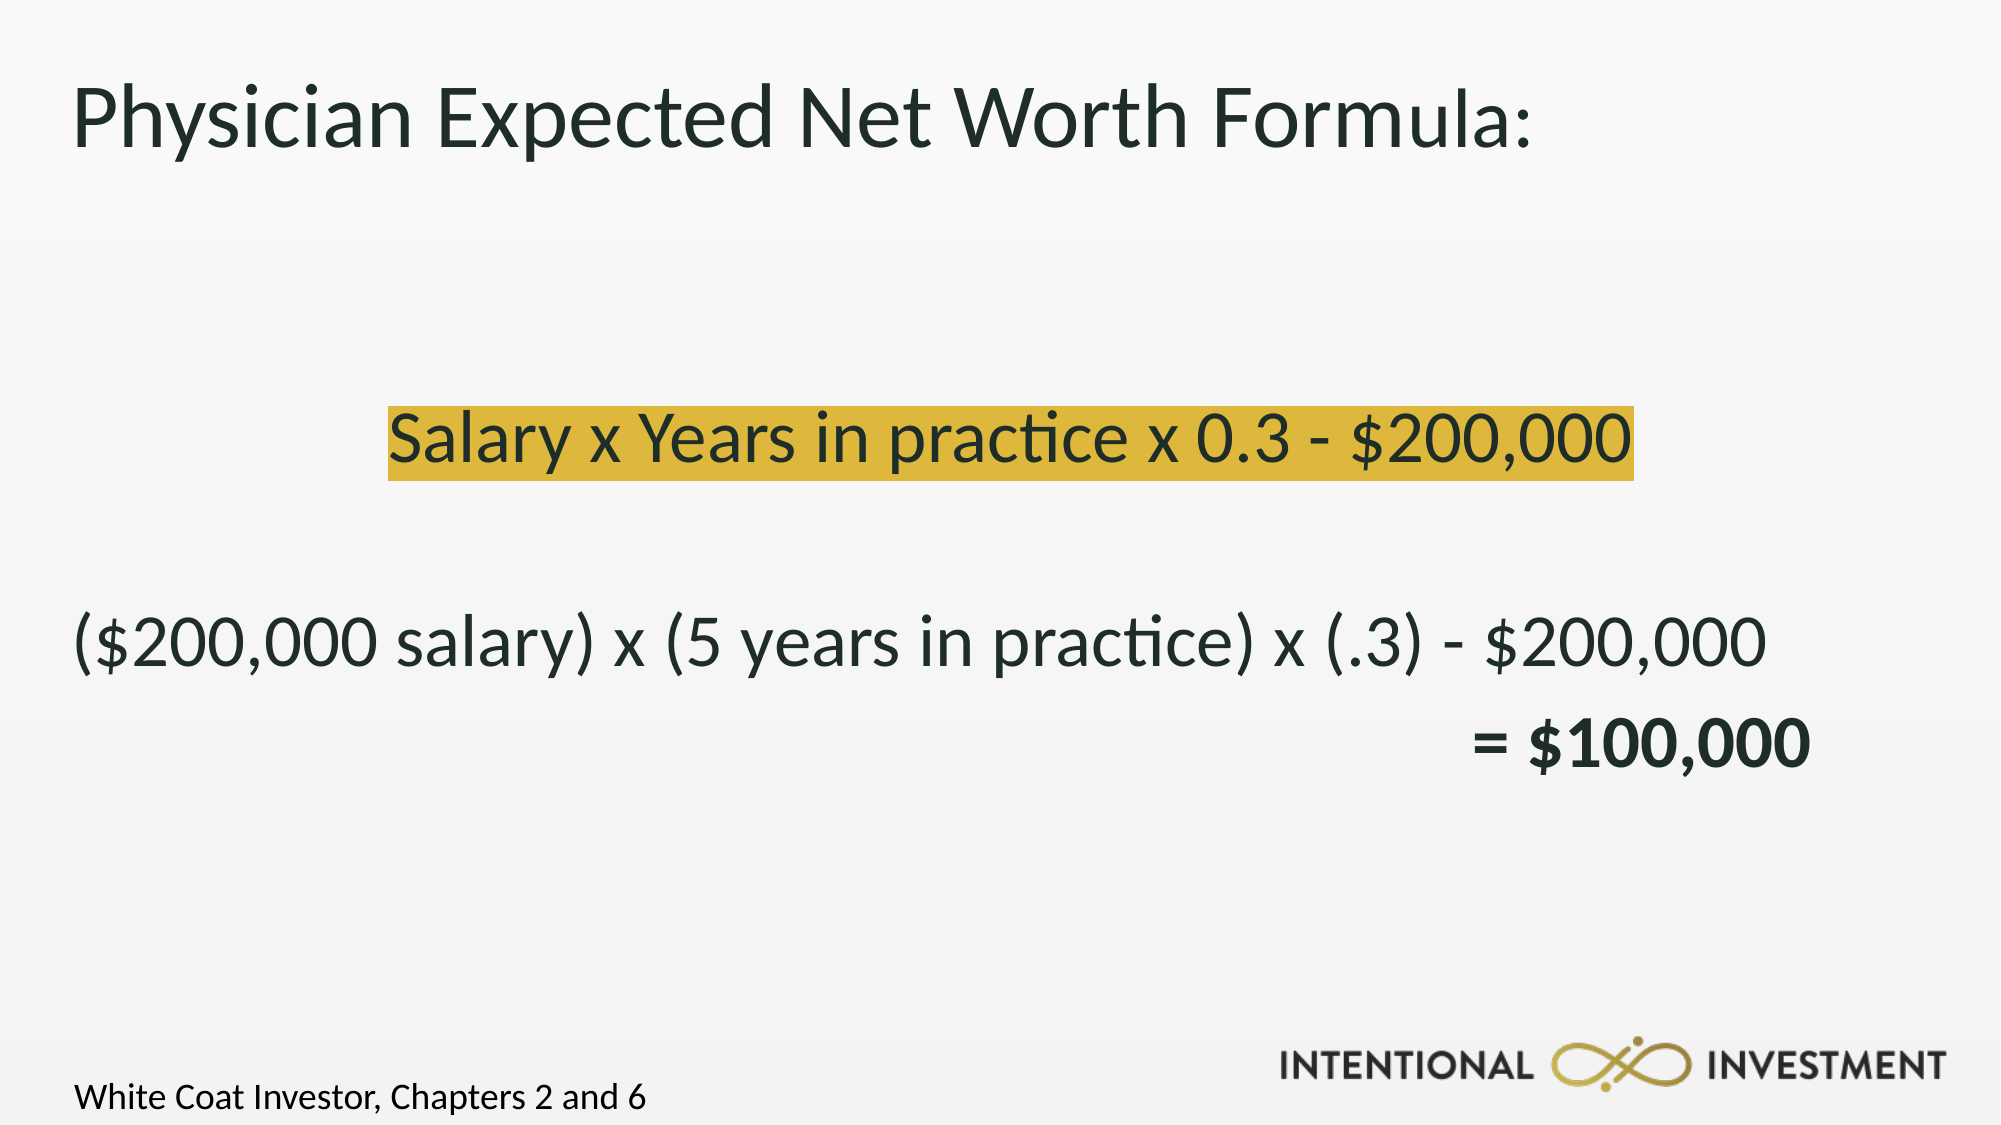

# Physician Expected Net Worth Formula:

Salary x Years in practice x 0.3 - $200,000

($200,000 salary) x (5 years in practice) x (.3) - $200,000
									   = $100,000
White Coat Investor, Chapters 2 and 6